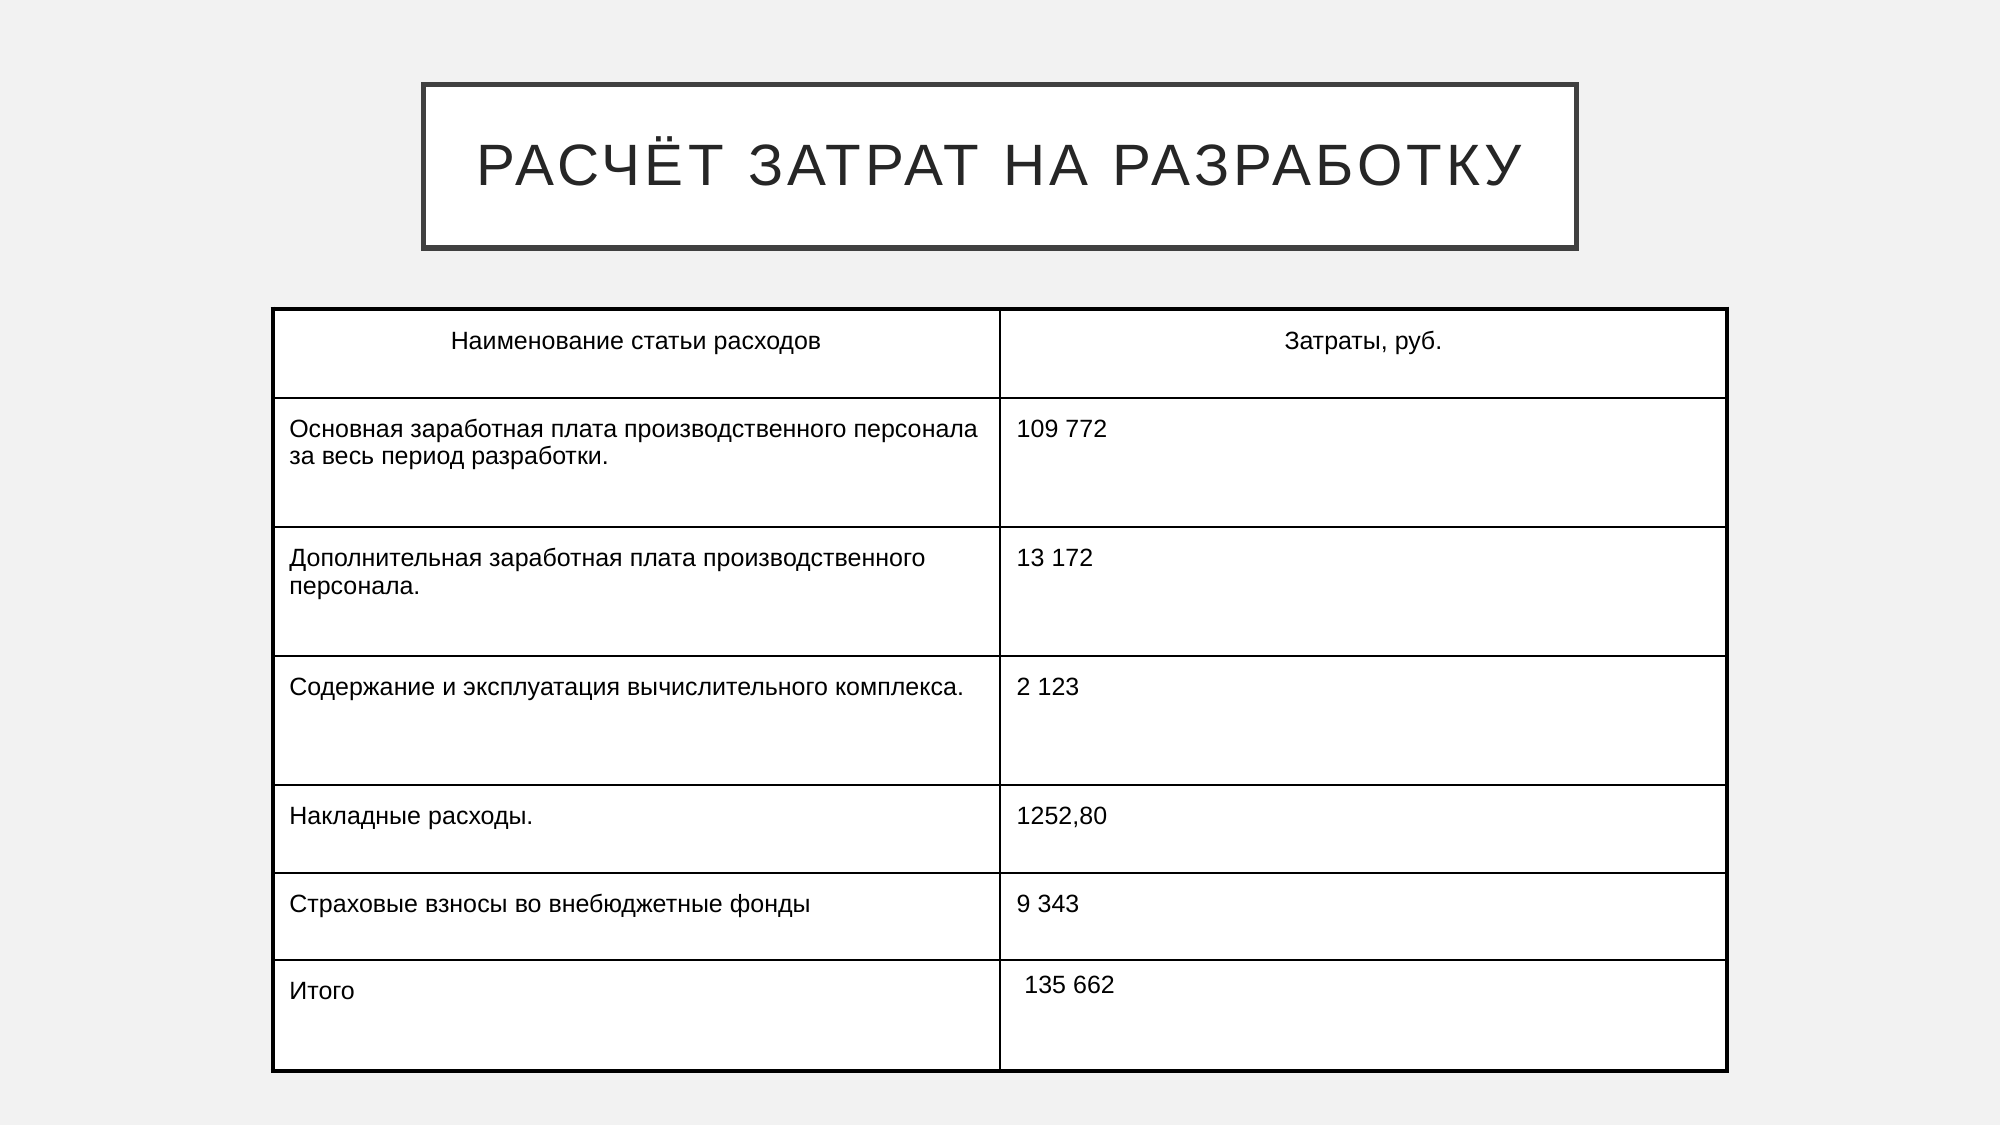

# Расчёт затрат на разработку
|  |
| --- |
| Наименование статьи расходов | Затраты, руб. |
| --- | --- |
| Основная заработная плата производственного персонала за весь период разработки. | 109 772 |
| Дополнительная заработная плата производственного персонала. | 13 172 |
| Содержание и эксплуатация вычислительного комплекса. | 2 123 |
| Накладные расходы. | 1252,80 |
| Страховые взносы во внебюджетные фонды | 9 343 |
| Итого | 135 662 |